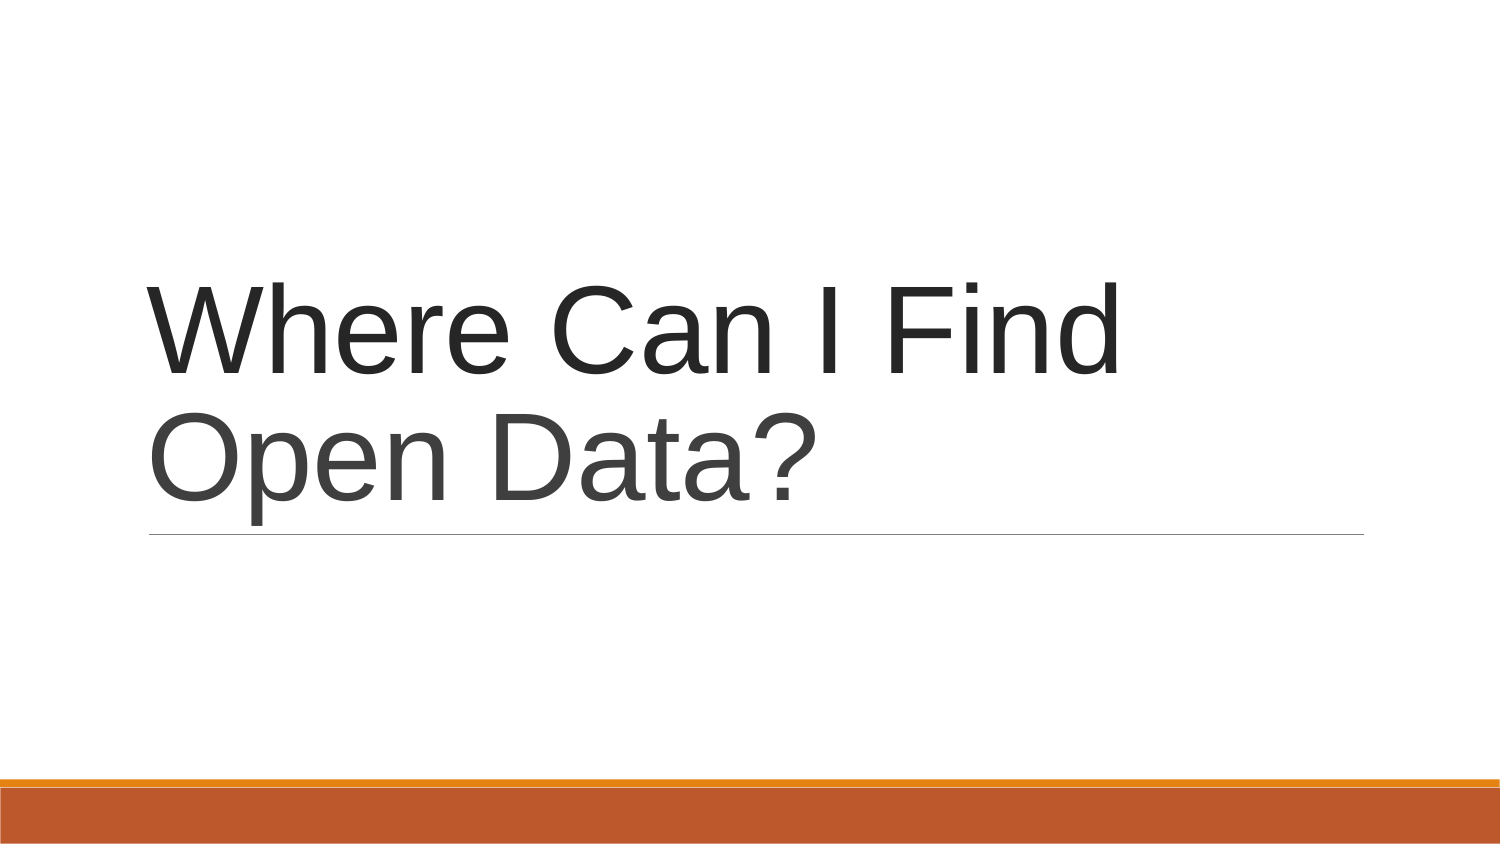

# Where Can I Find Open Data?